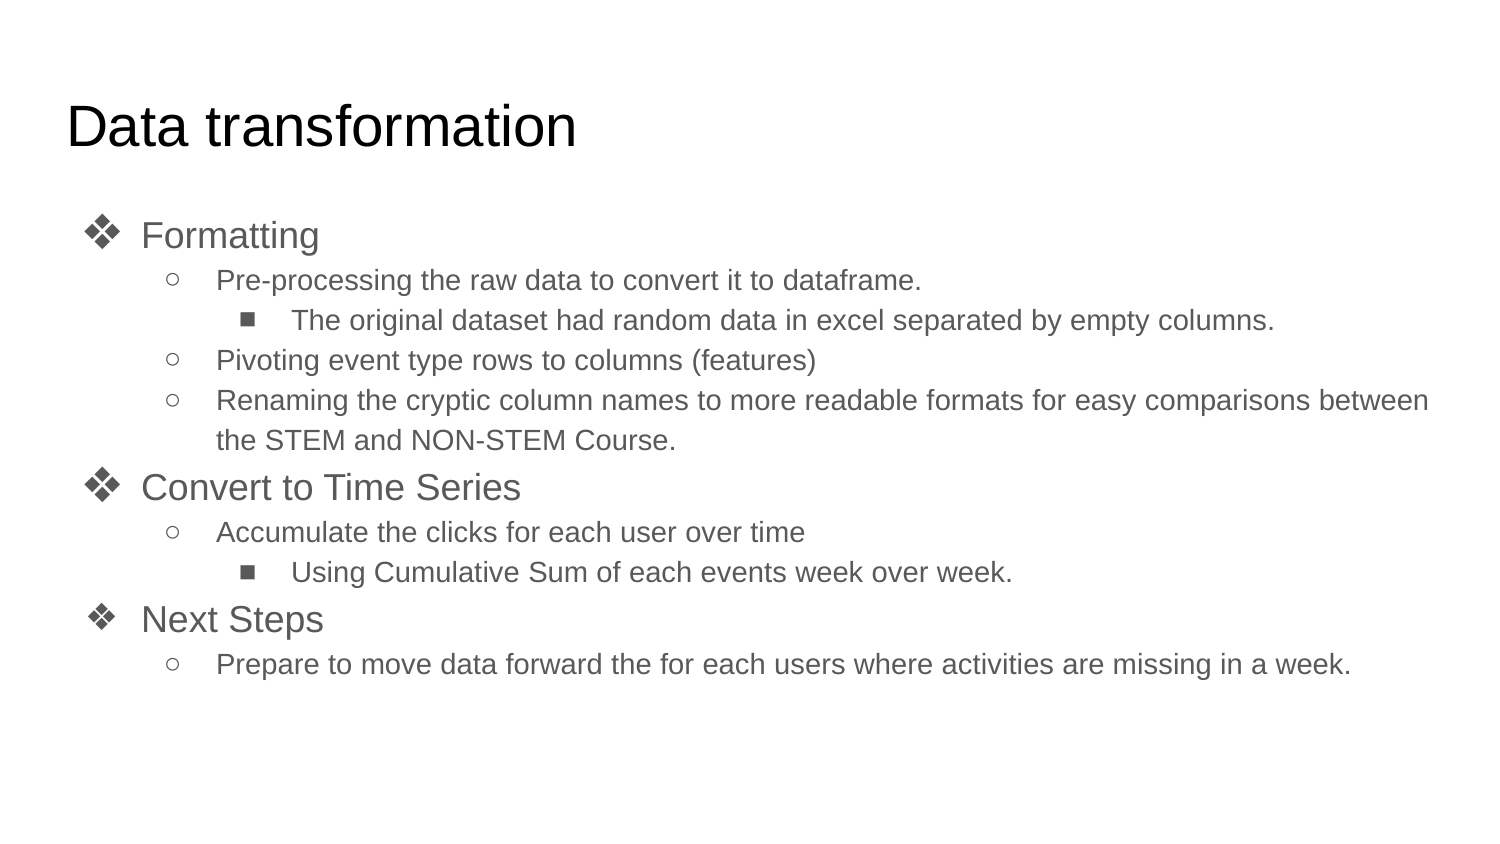

# Data transformation
Formatting
Pre-processing the raw data to convert it to dataframe.
The original dataset had random data in excel separated by empty columns.
Pivoting event type rows to columns (features)
Renaming the cryptic column names to more readable formats for easy comparisons between the STEM and NON-STEM Course.
Convert to Time Series
Accumulate the clicks for each user over time
Using Cumulative Sum of each events week over week.
Next Steps
Prepare to move data forward the for each users where activities are missing in a week.